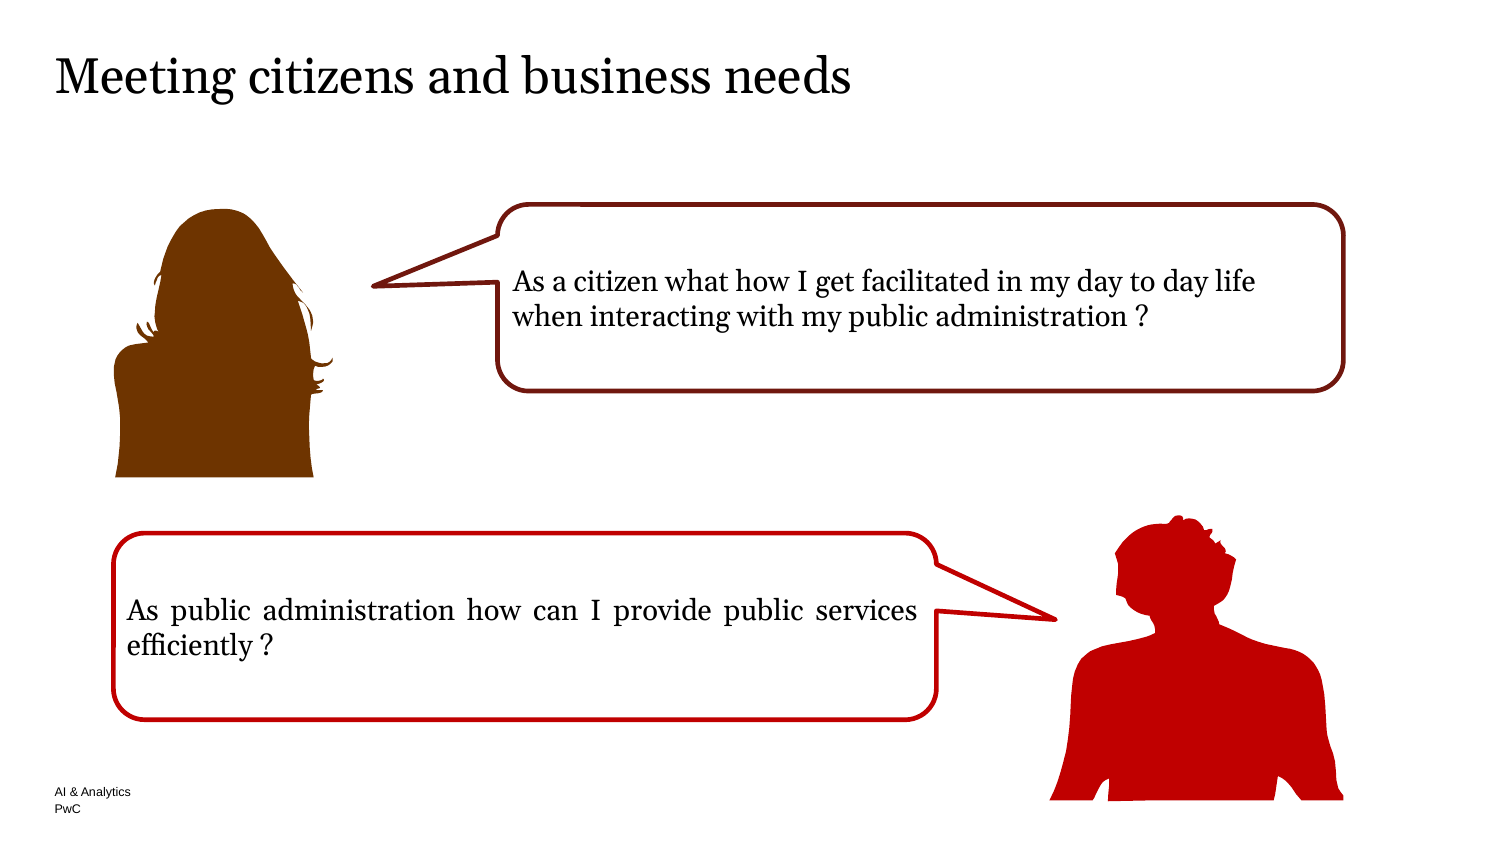

Kun
# Meeting citizens and business needs
As a citizen what how I get facilitated in my day to day life when interacting with my public administration ?

Kun

As public administration how can I provide public services efficiently ?